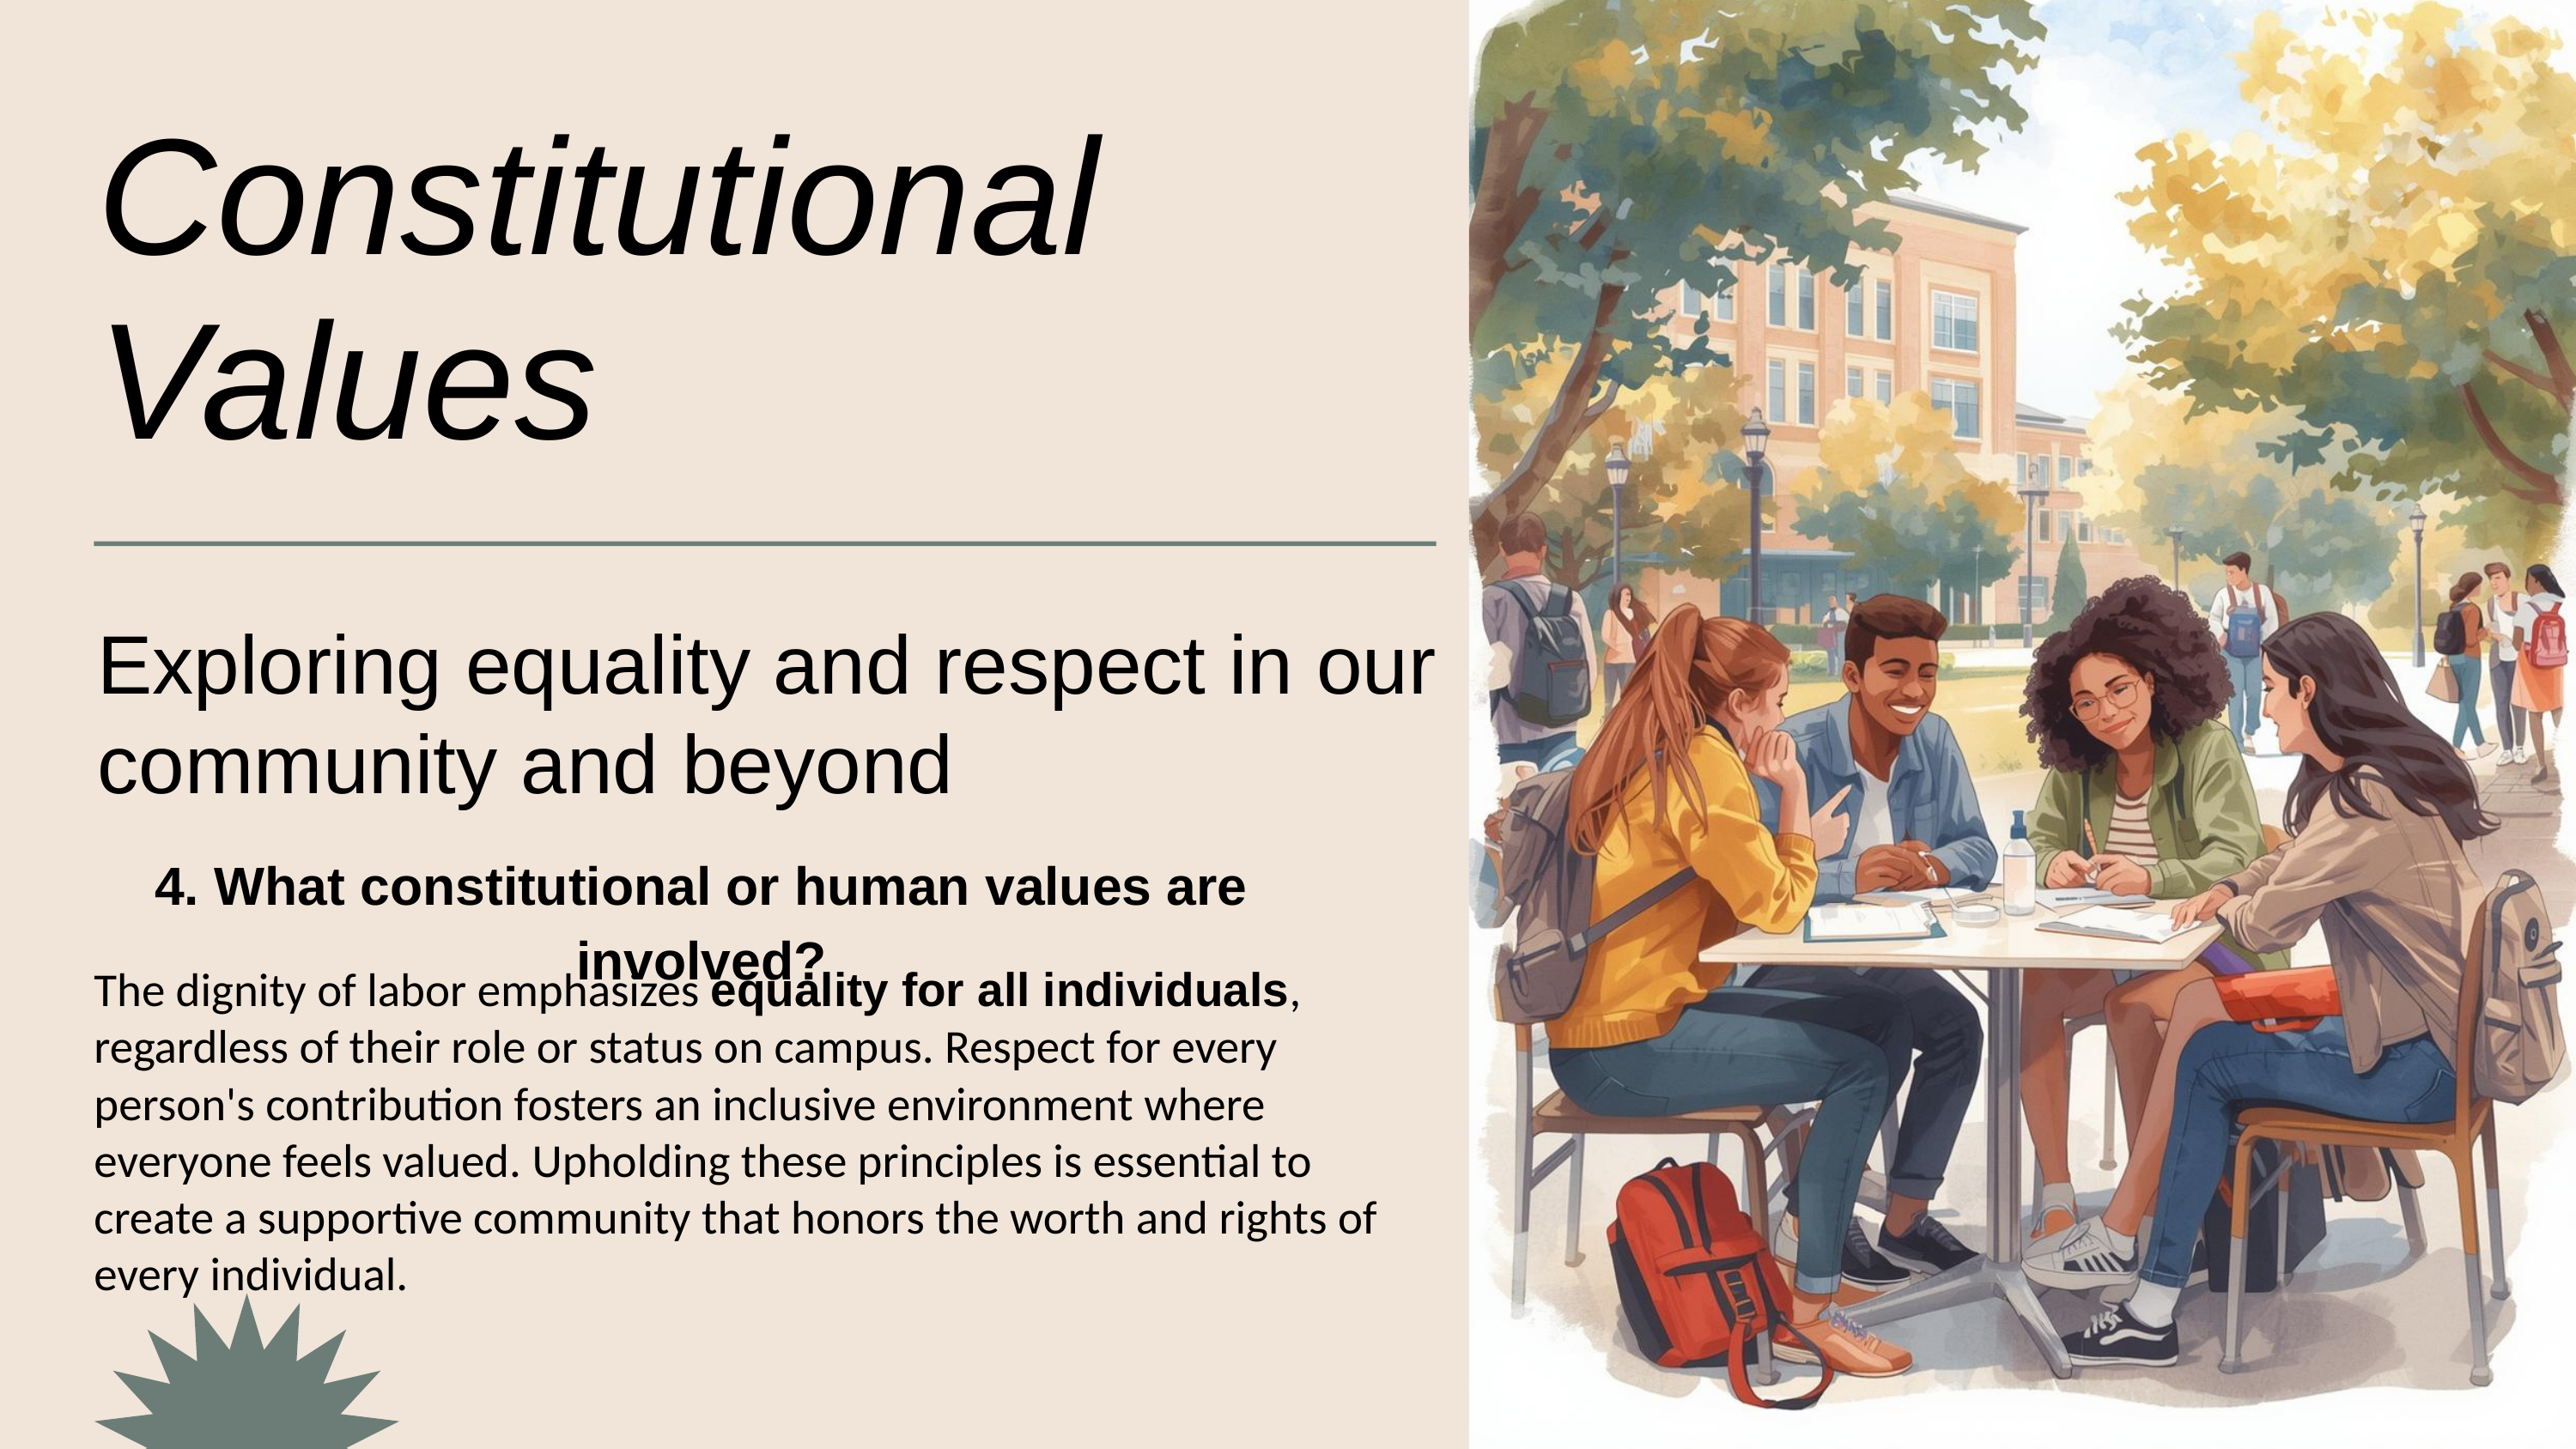

Constitutional Values

Exploring equality and respect in our community and beyond
The dignity of labor emphasizes equality for all individuals, regardless of their role or status on campus. Respect for every person's contribution fosters an inclusive environment where everyone feels valued. Upholding these principles is essential to create a supportive community that honors the worth and rights of every individual.
4. What constitutional or human values are involved?